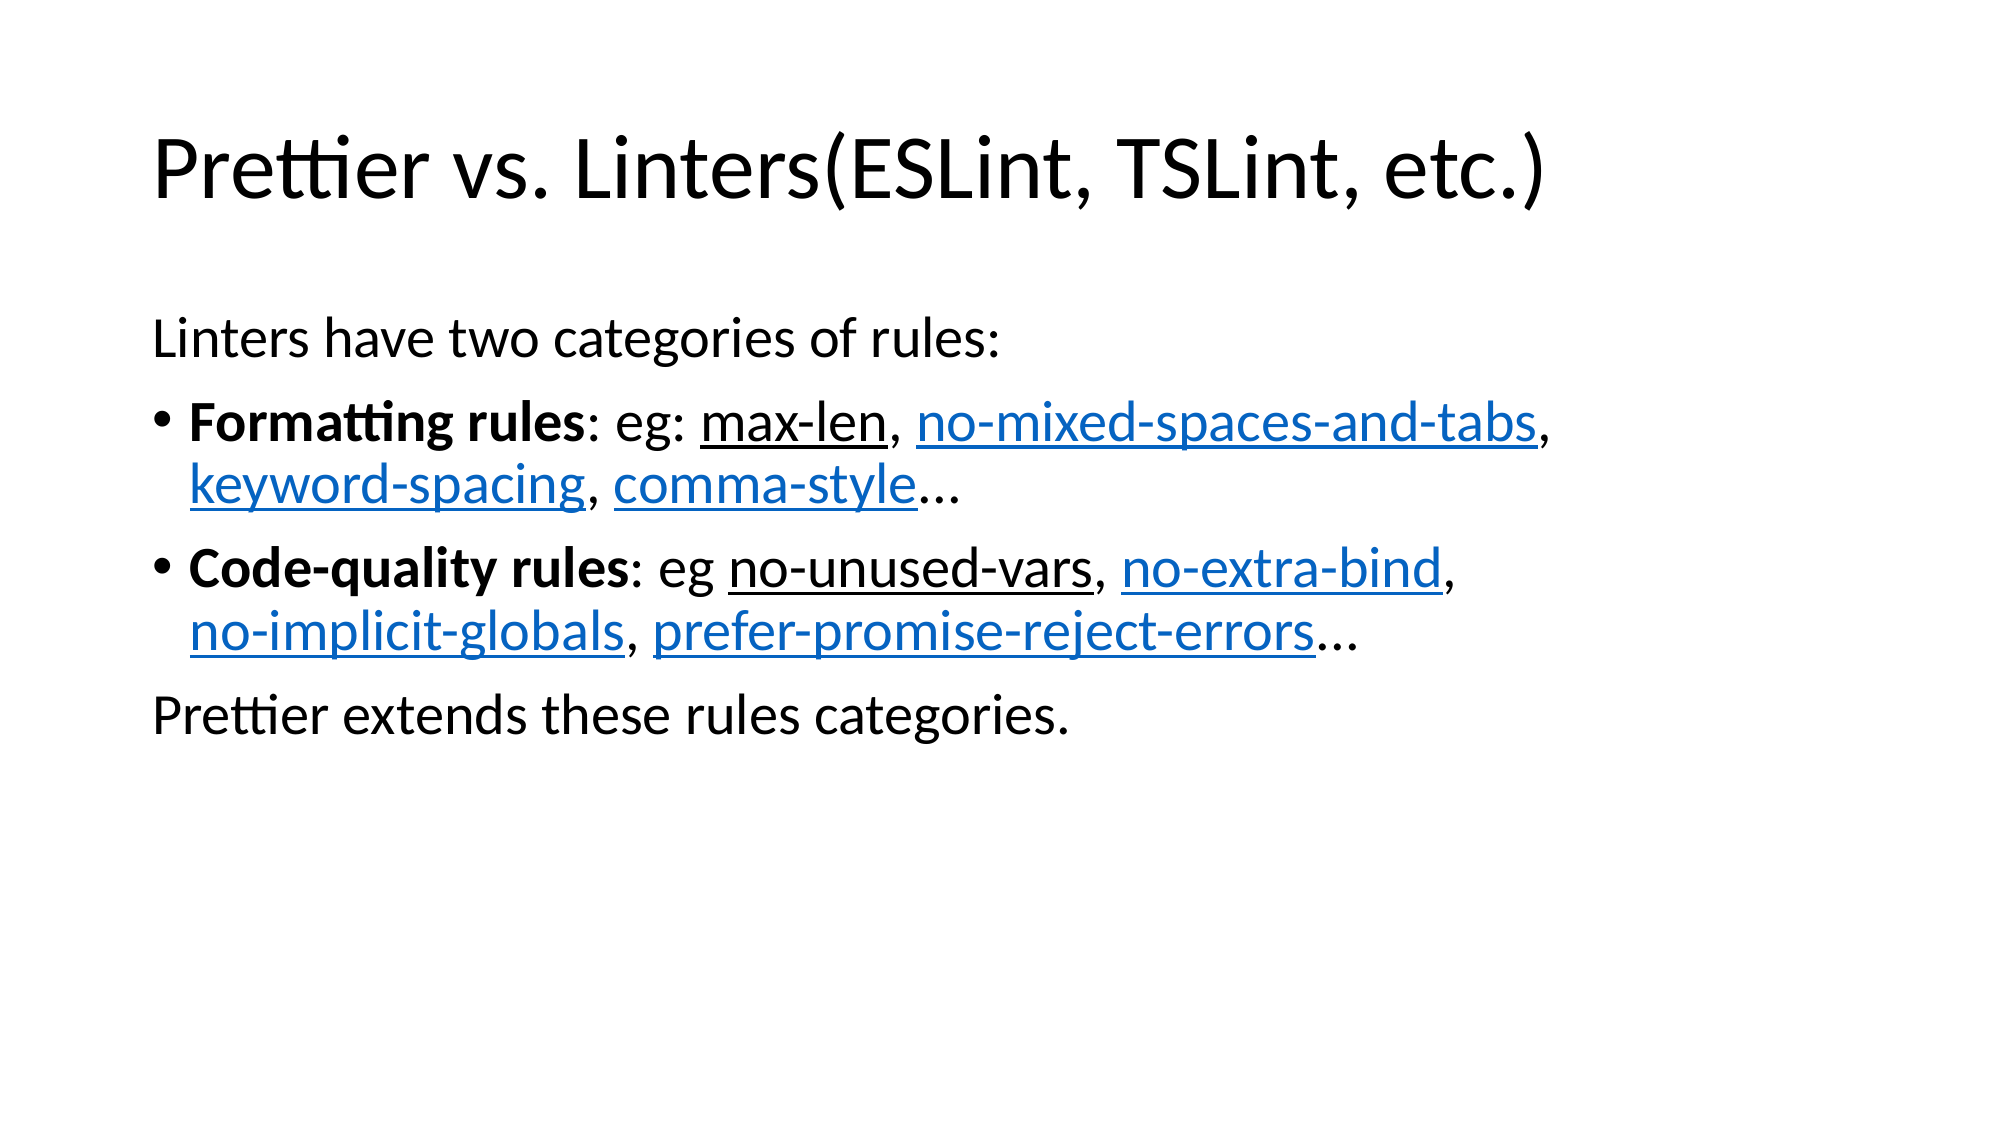

# Prettier vs. Linters(ESLint, TSLint, etc.)
Linters have two categories of rules:
Formatting rules: eg: max-len, no-mixed-spaces-and-tabs, keyword-spacing, comma-style...
Code-quality rules: eg no-unused-vars, no-extra-bind, no-implicit-globals, prefer-promise-reject-errors...
Prettier extends these rules categories.